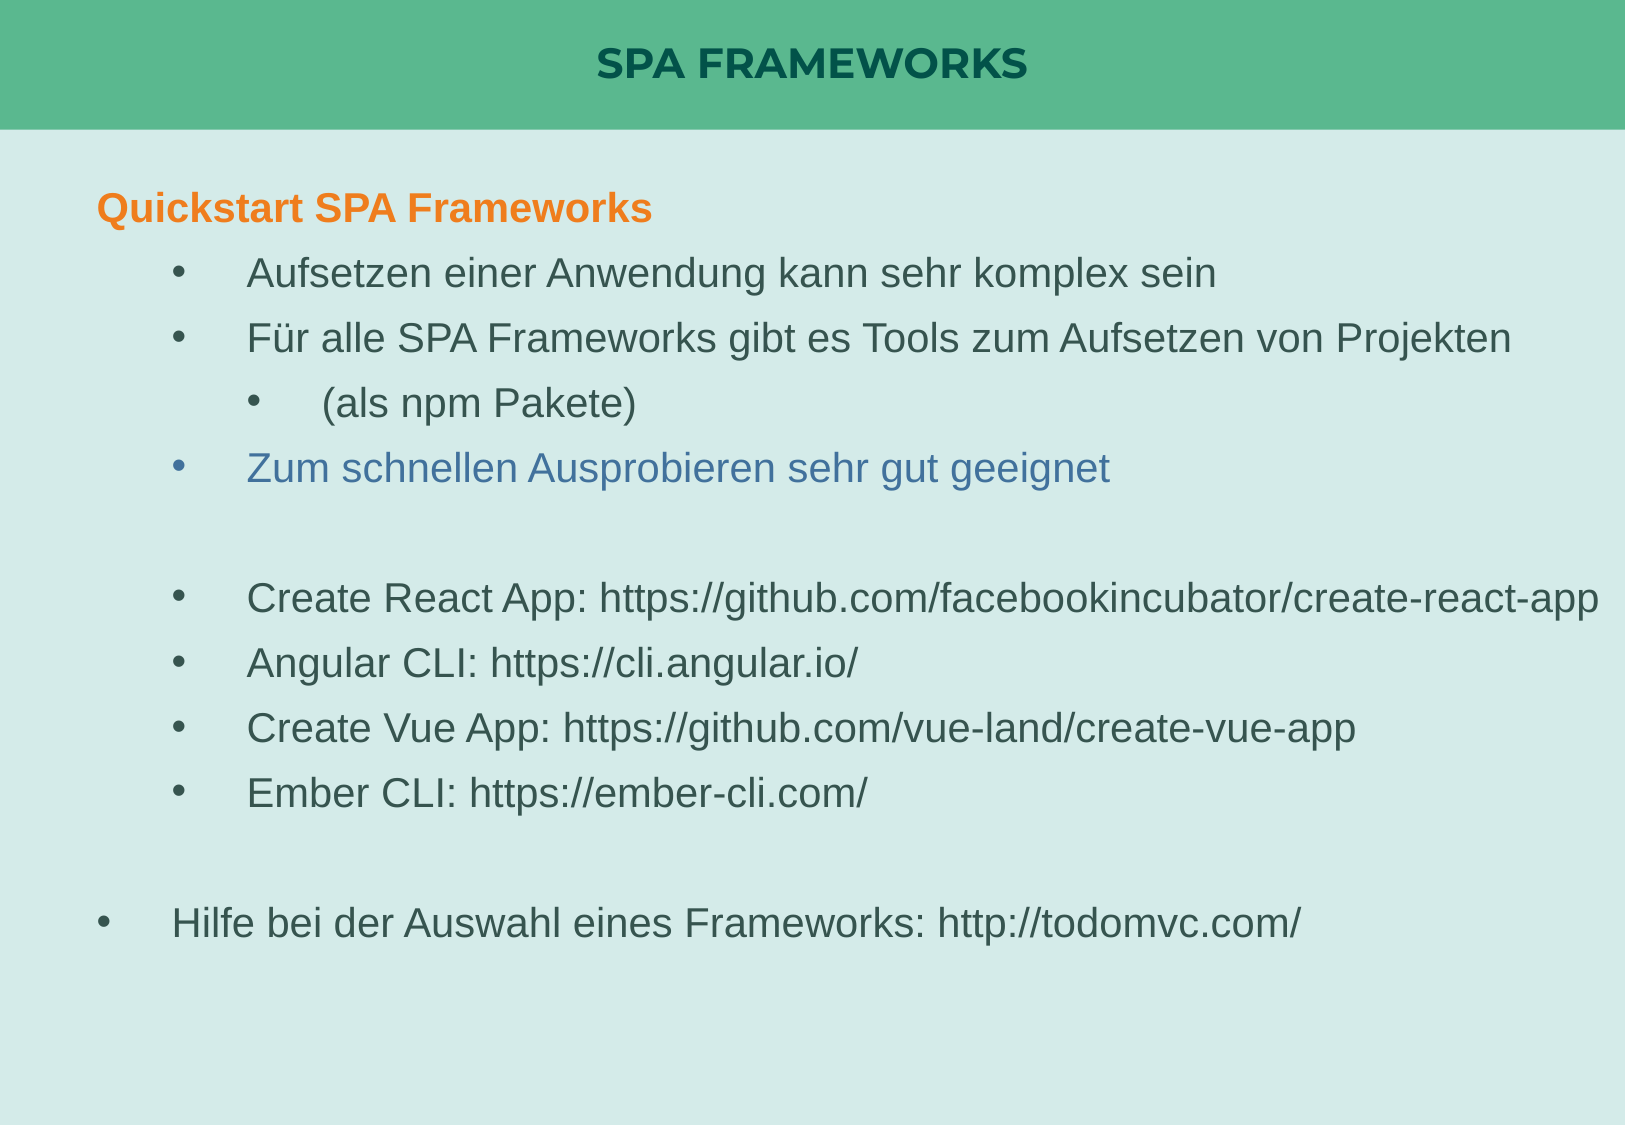

# SPA FrameWorks
Quickstart SPA Frameworks
Aufsetzen einer Anwendung kann sehr komplex sein
Für alle SPA Frameworks gibt es Tools zum Aufsetzen von Projekten
(als npm Pakete)
Zum schnellen Ausprobieren sehr gut geeignet

Create React App: https://github.com/facebookincubator/create-react-app
Angular CLI: https://cli.angular.io/
Create Vue App: https://github.com/vue-land/create-vue-app
Ember CLI: https://ember-cli.com/

Hilfe bei der Auswahl eines Frameworks: http://todomvc.com/